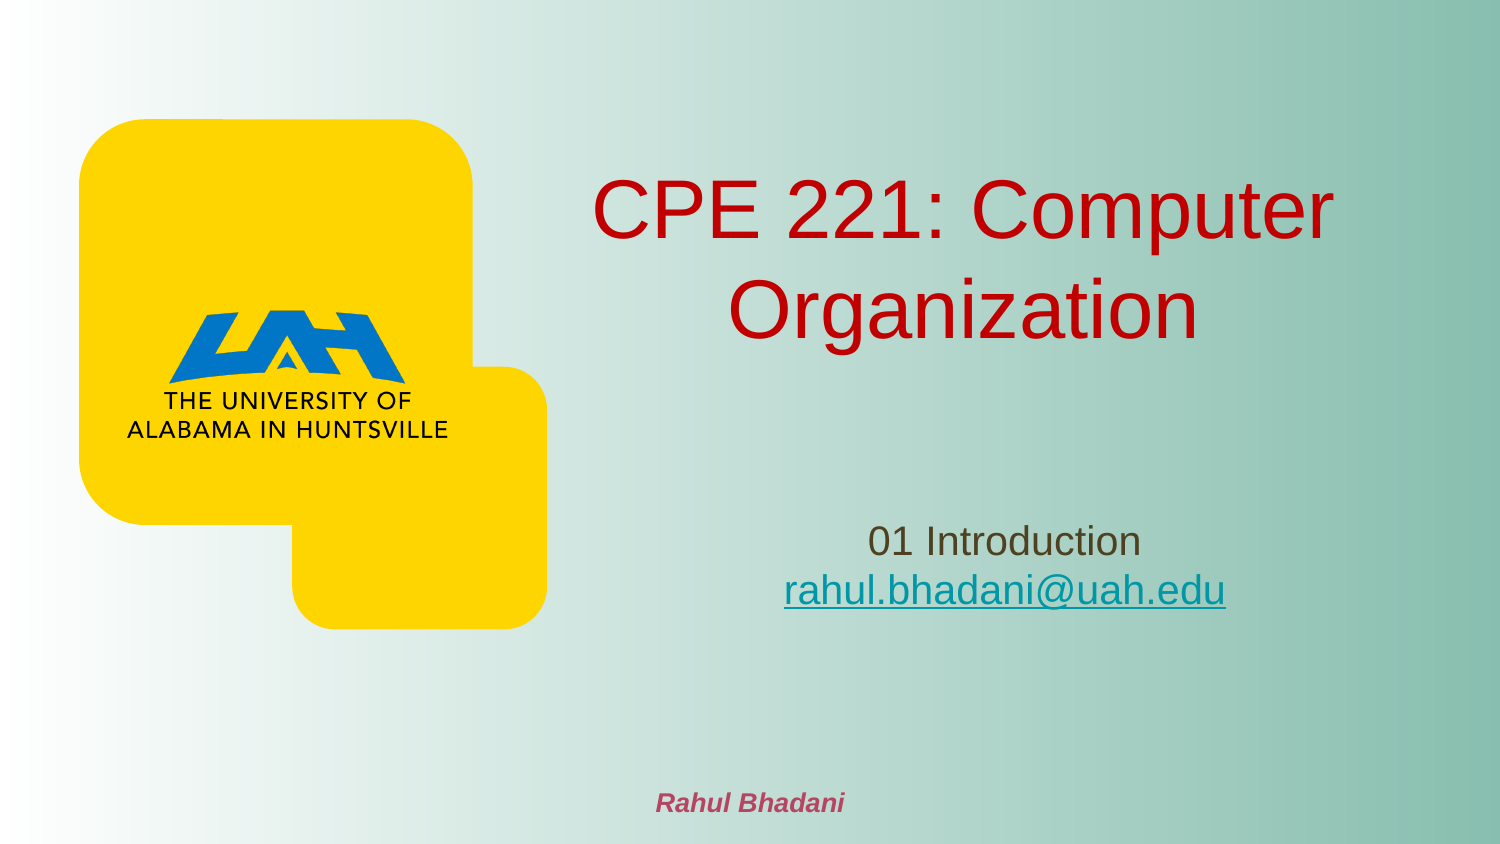

# CPE 221: Computer Organization
01 Introduction
rahul.bhadani@uah.edu